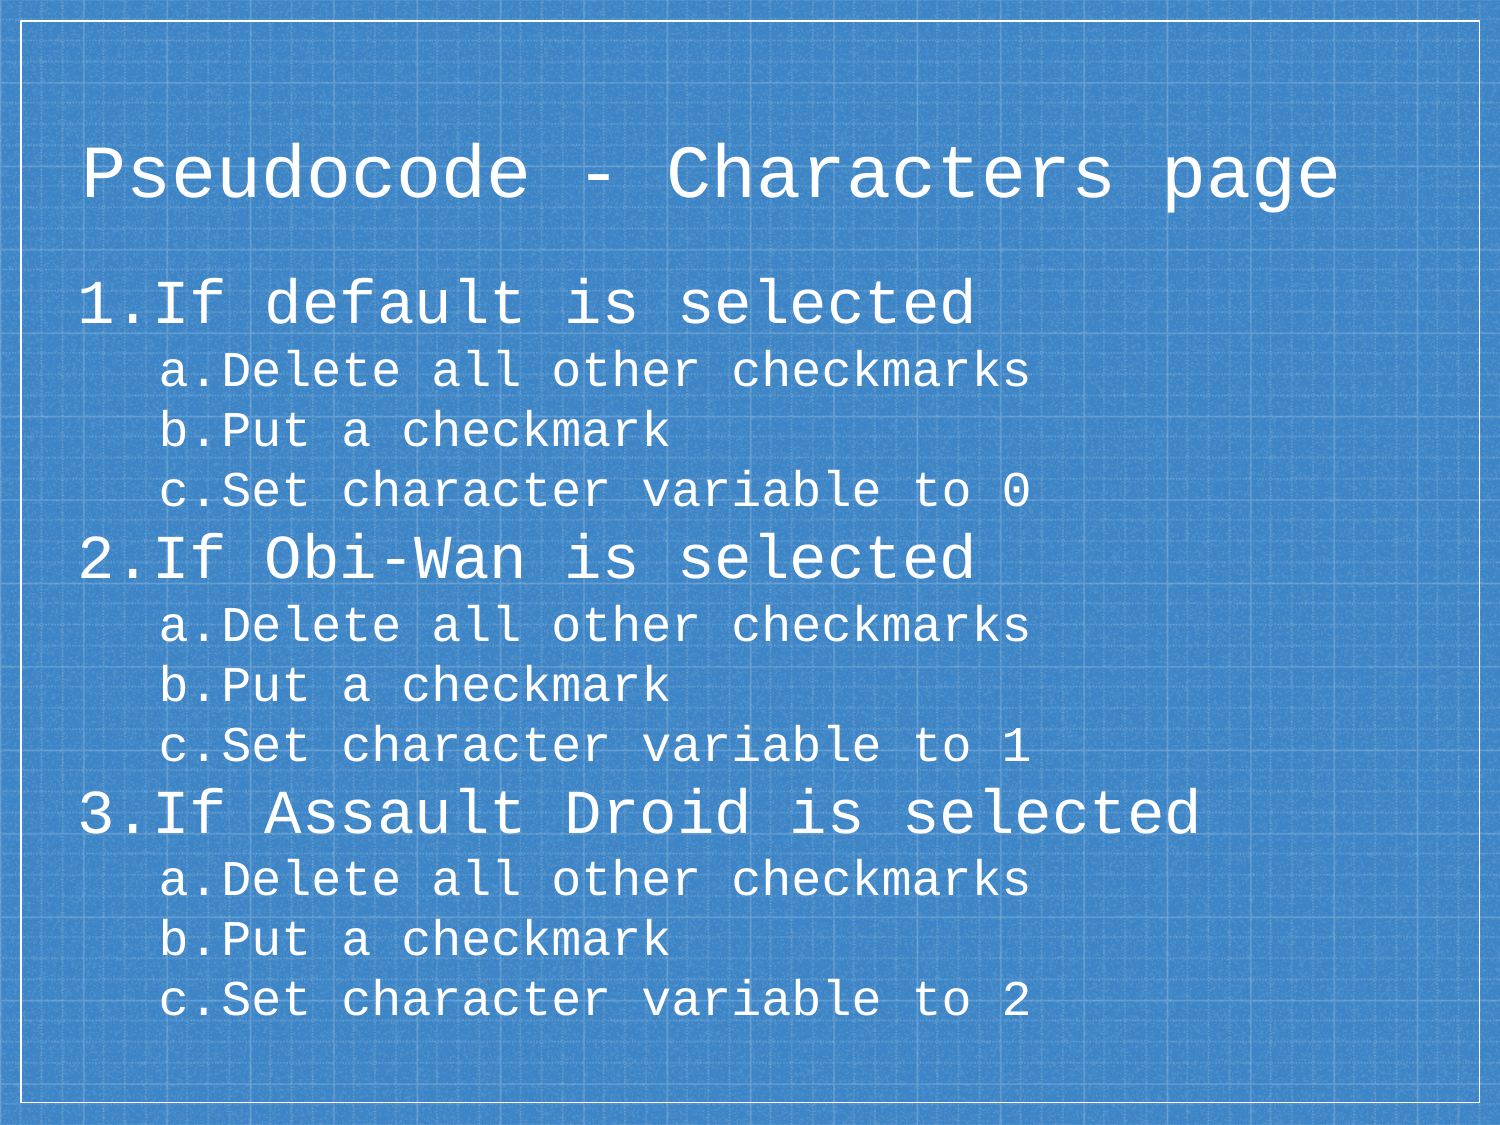

# Pseudocode - Characters page
If default is selected
Delete all other checkmarks
Put a checkmark
Set character variable to 0
If Obi-Wan is selected
Delete all other checkmarks
Put a checkmark
Set character variable to 1
If Assault Droid is selected
Delete all other checkmarks
Put a checkmark
Set character variable to 2